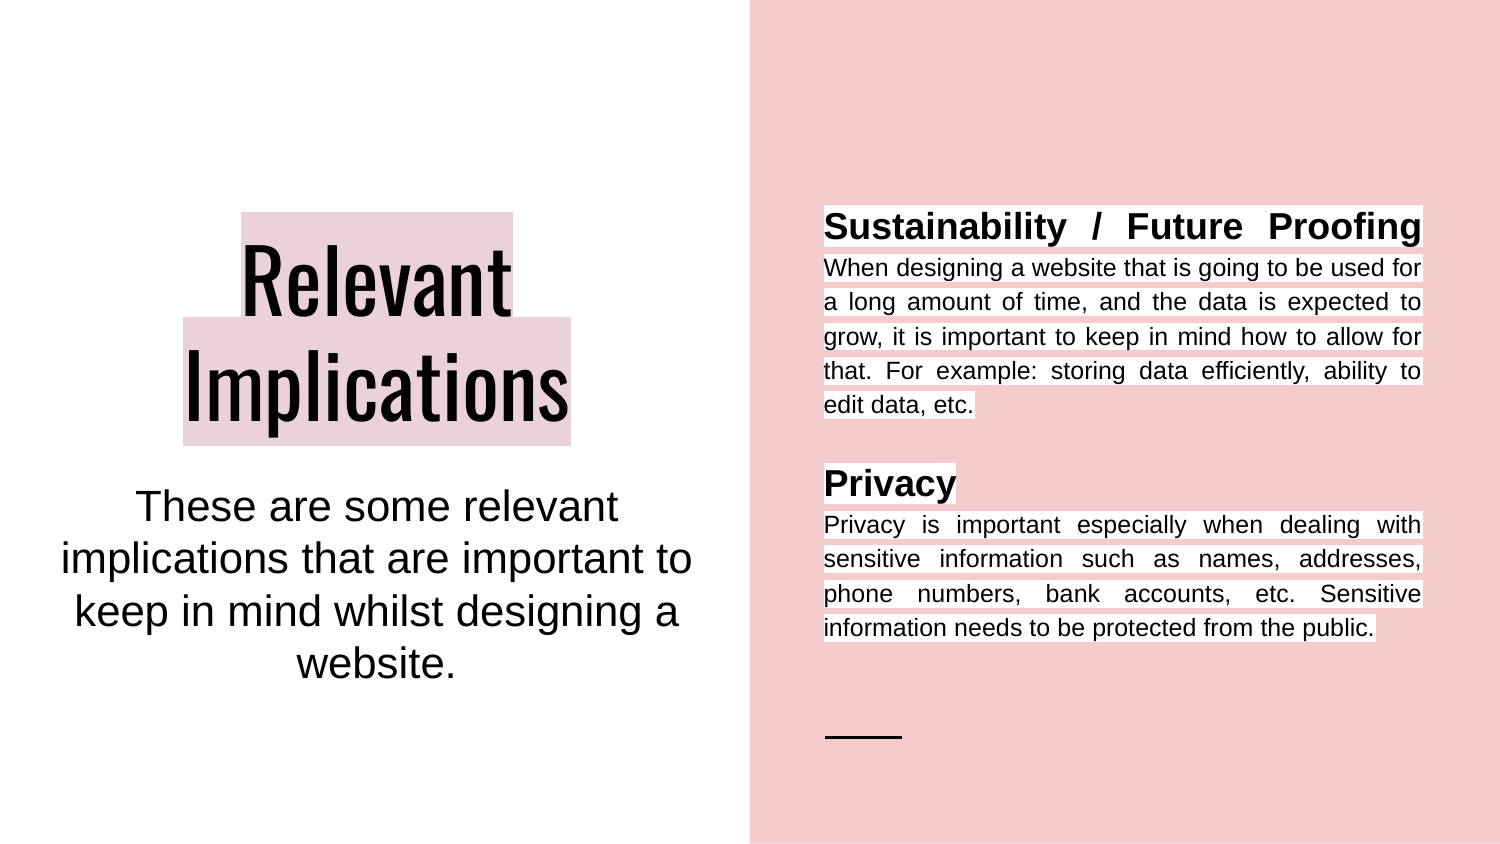

Sustainability / Future Proofing
When designing a website that is going to be used for a long amount of time, and the data is expected to grow, it is important to keep in mind how to allow for that. For example: storing data efficiently, ability to edit data, etc.
Privacy
Privacy is important especially when dealing with sensitive information such as names, addresses, phone numbers, bank accounts, etc. Sensitive information needs to be protected from the public.

# Relevant Implications
These are some relevant implications that are important to keep in mind whilst designing a website.